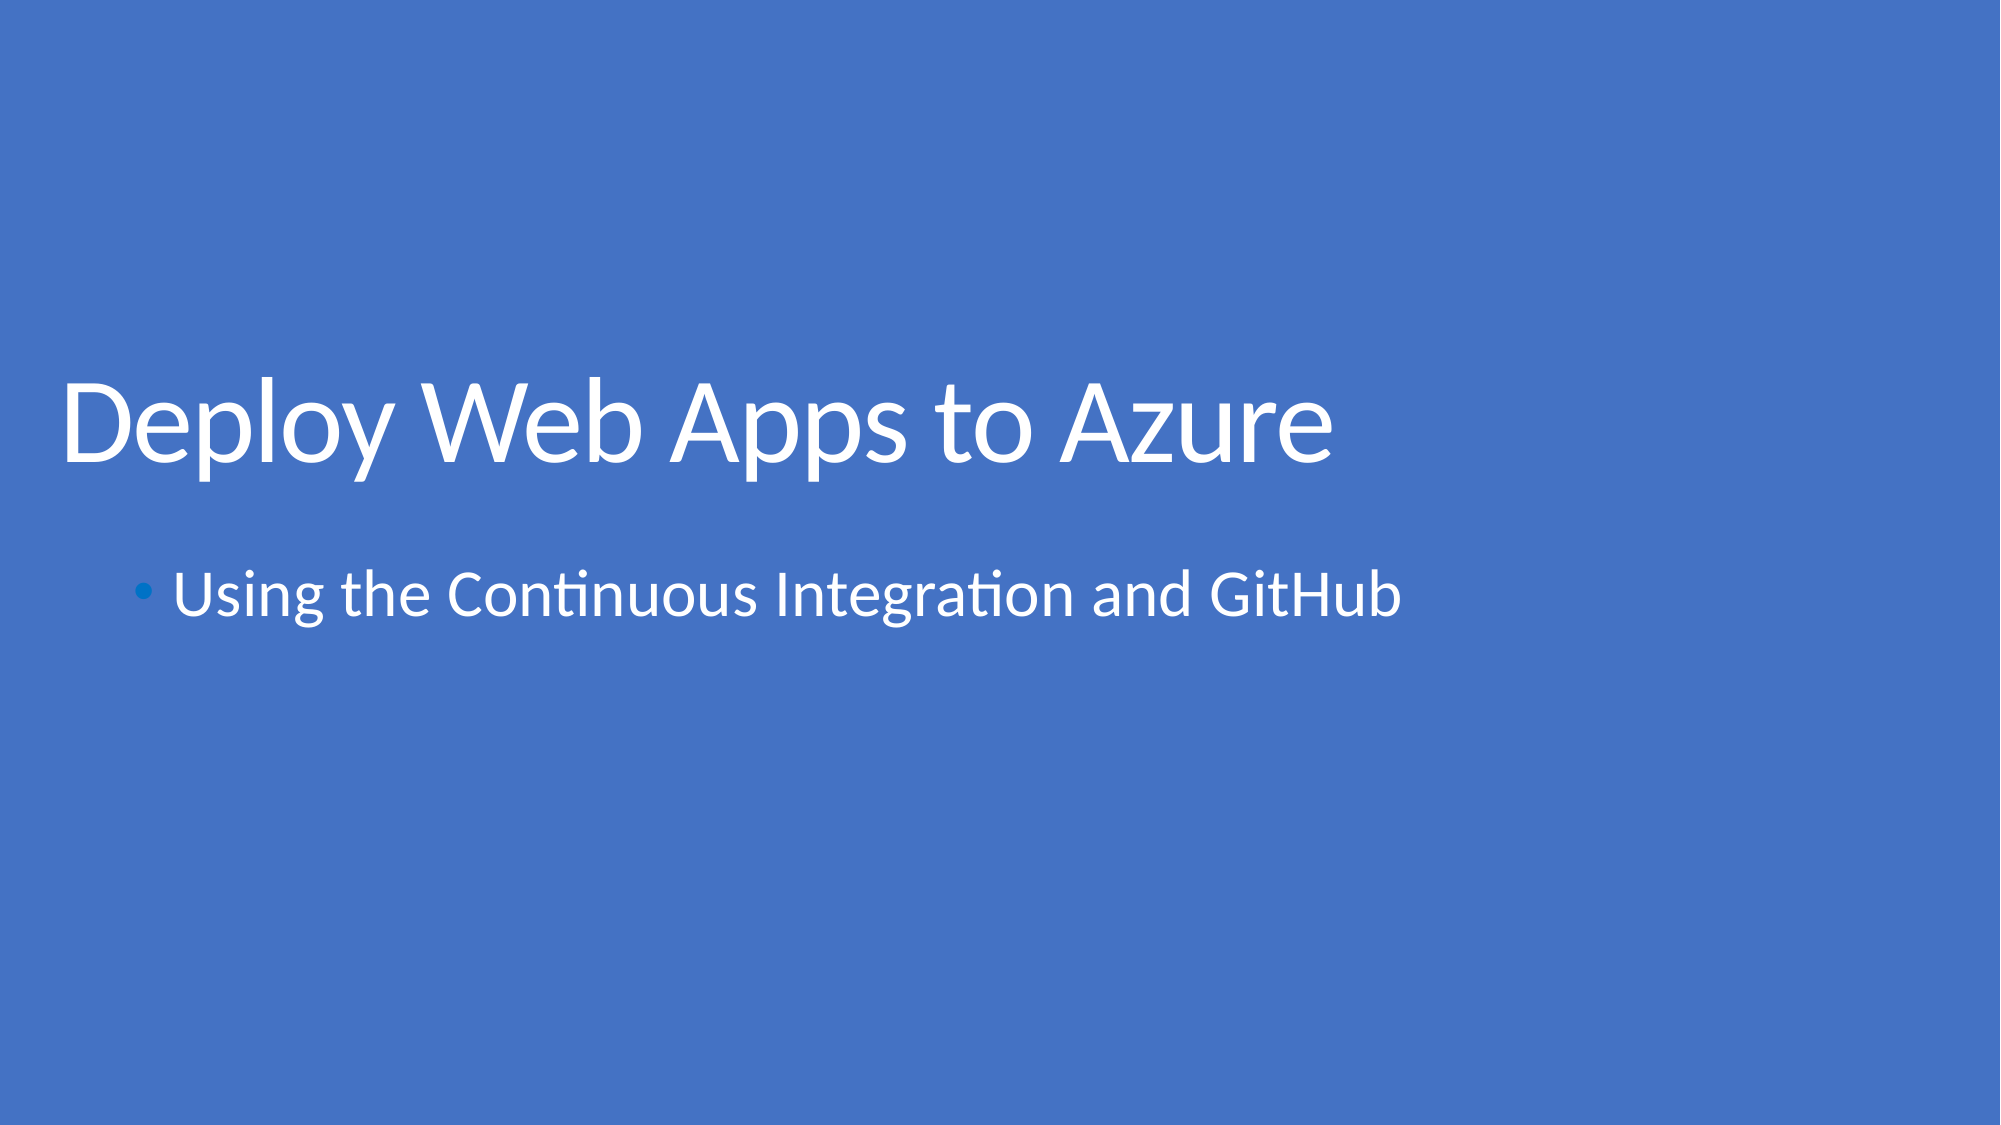

# Deploy Web Apps to Azure
Using the Continuous Integration and GitHub